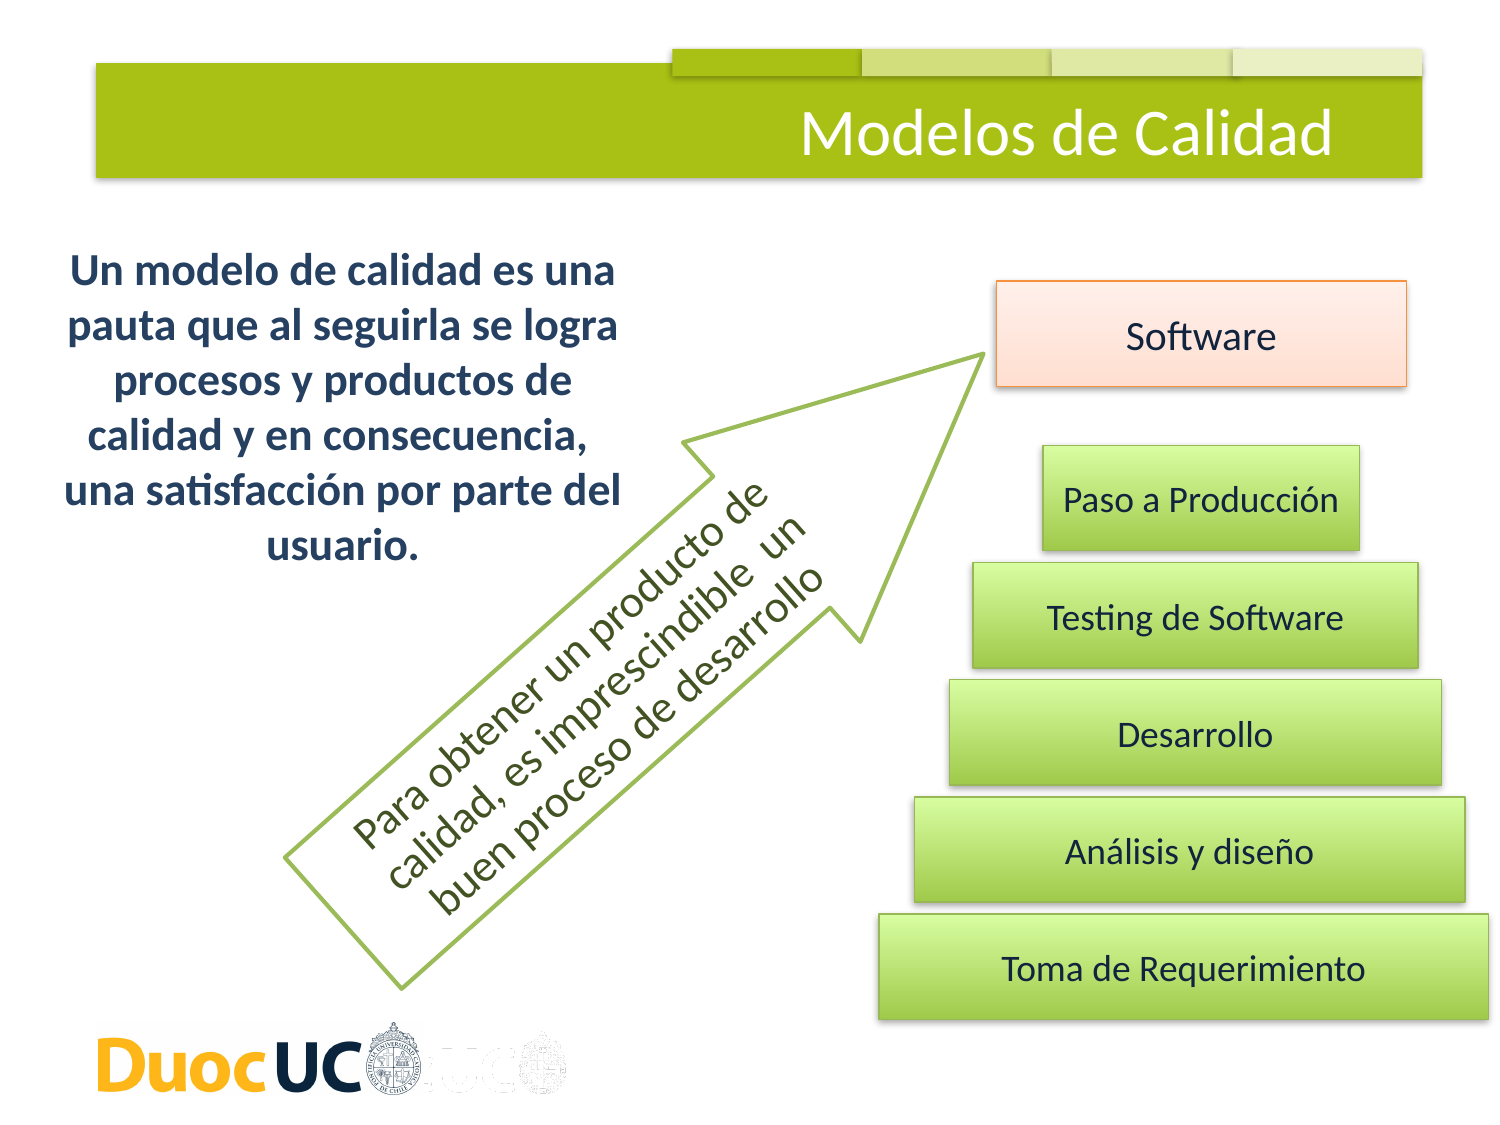

Modelos de Calidad
Un modelo de calidad es una pauta que al seguirla se logra procesos y productos de calidad y en consecuencia,  una satisfacción por parte del usuario.
Software
Paso a Producción
Para obtener un producto de calidad, es imprescindible  un buen proceso de desarrollo
Testing de Software
Desarrollo
Análisis y diseño
Toma de Requerimiento